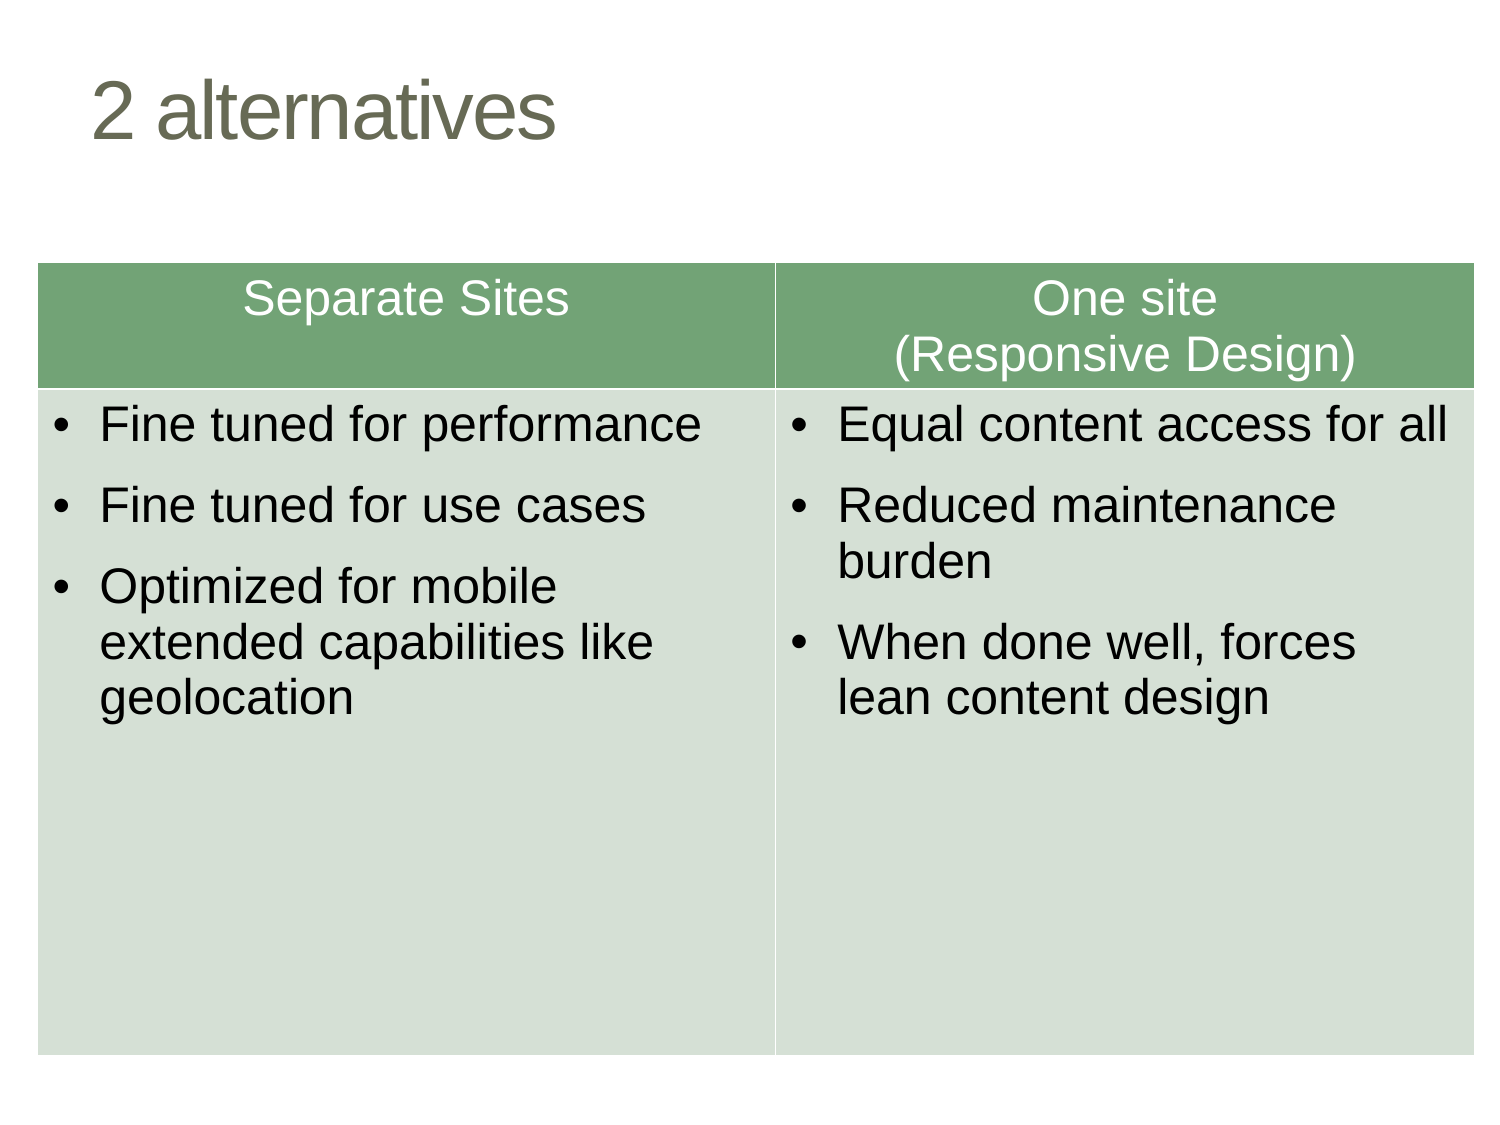

# 2 alternatives
| Separate Sites | One site (Responsive Design) |
| --- | --- |
| Fine tuned for performance Fine tuned for use cases Optimized for mobile extended capabilities like geolocation | Equal content access for all Reduced maintenance burden When done well, forces lean content design |